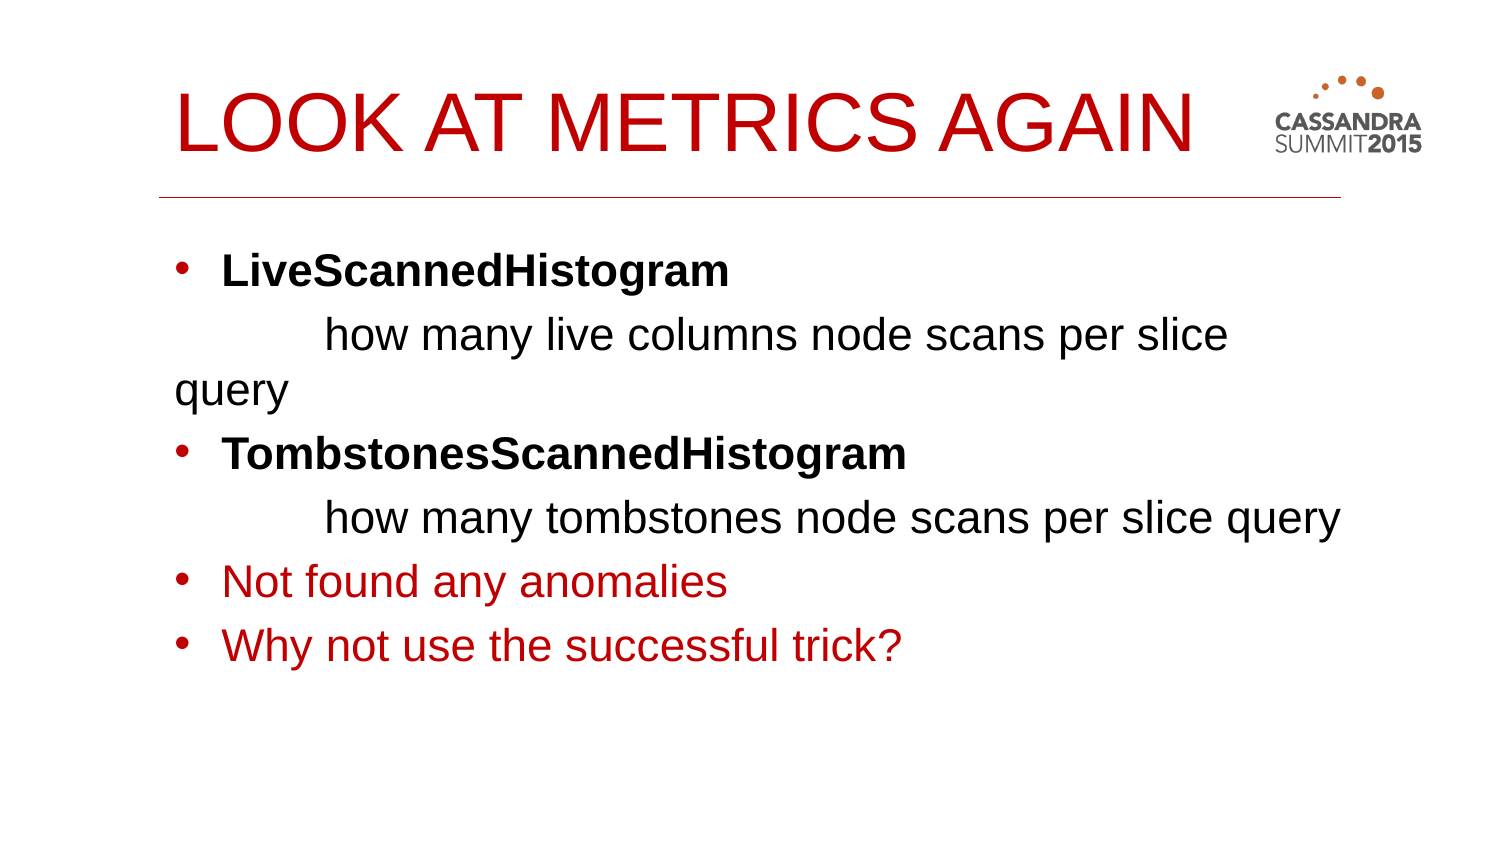

# Look at metrics again
LiveScannedHistogram
	how many live columns node scans per slice query
TombstonesScannedHistogram
	how many tombstones node scans per slice query
Not found any anomalies
Why not use the successful trick?